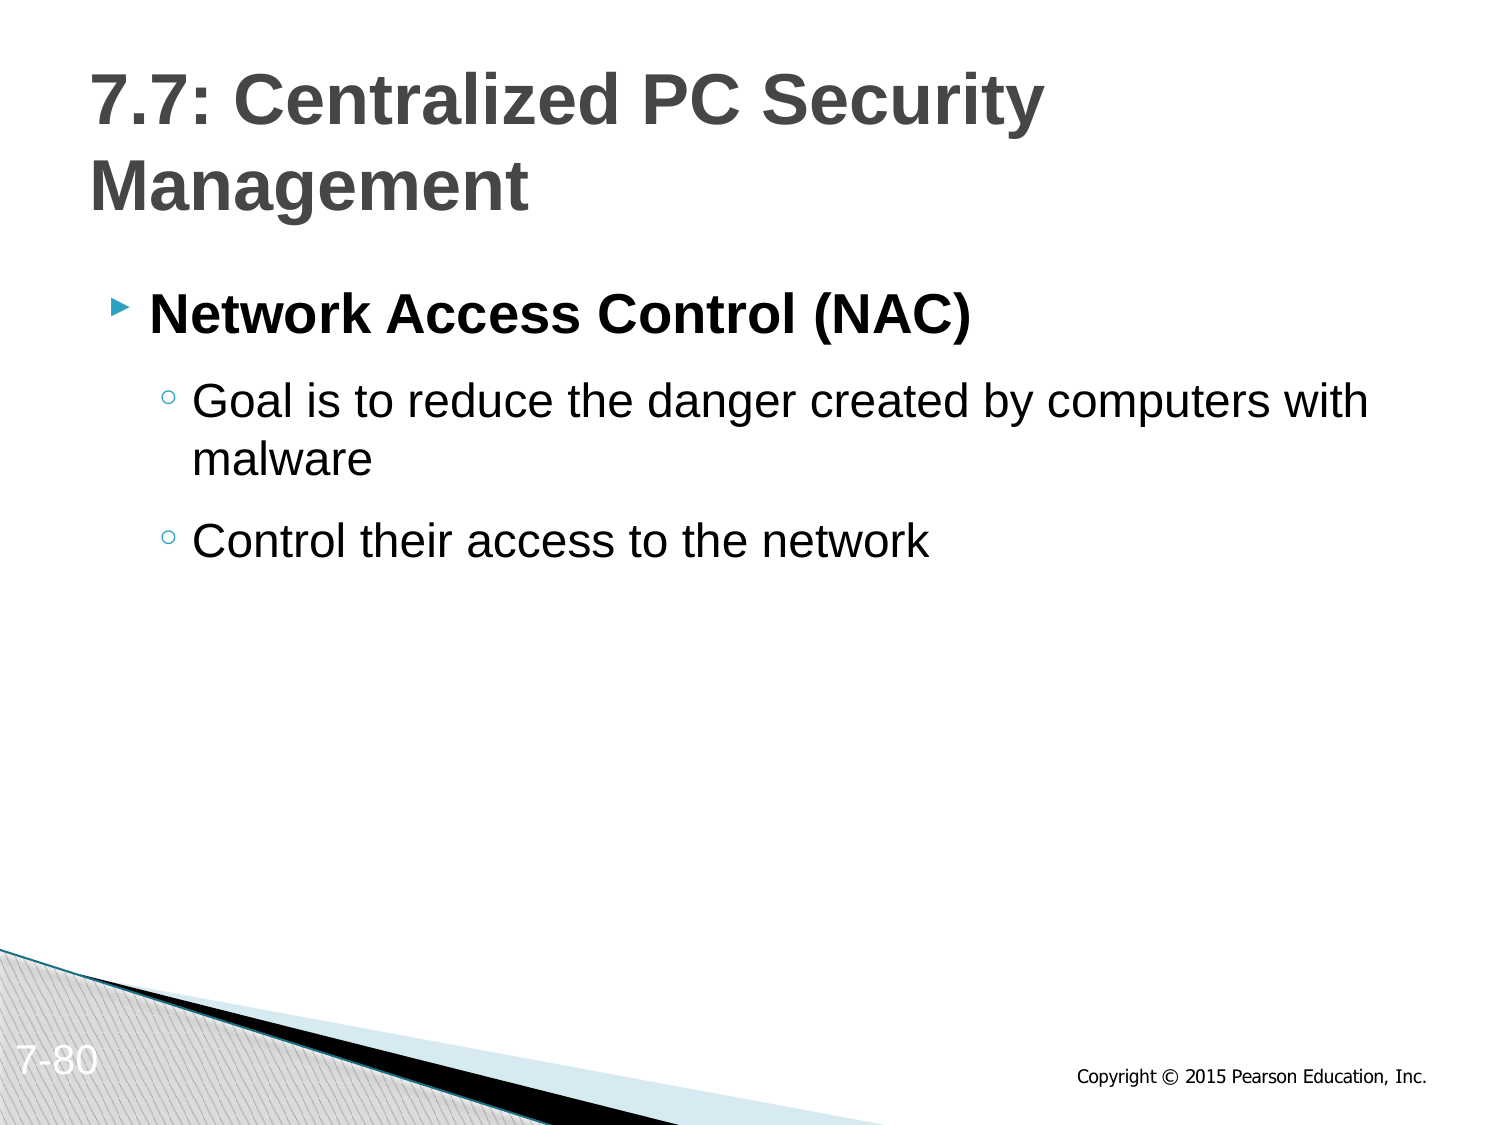

# 7.7: Centralized PC Security Management
Network Access Control (NAC)
Goal is to reduce the danger created by computers with malware
Control their access to the network
7-80